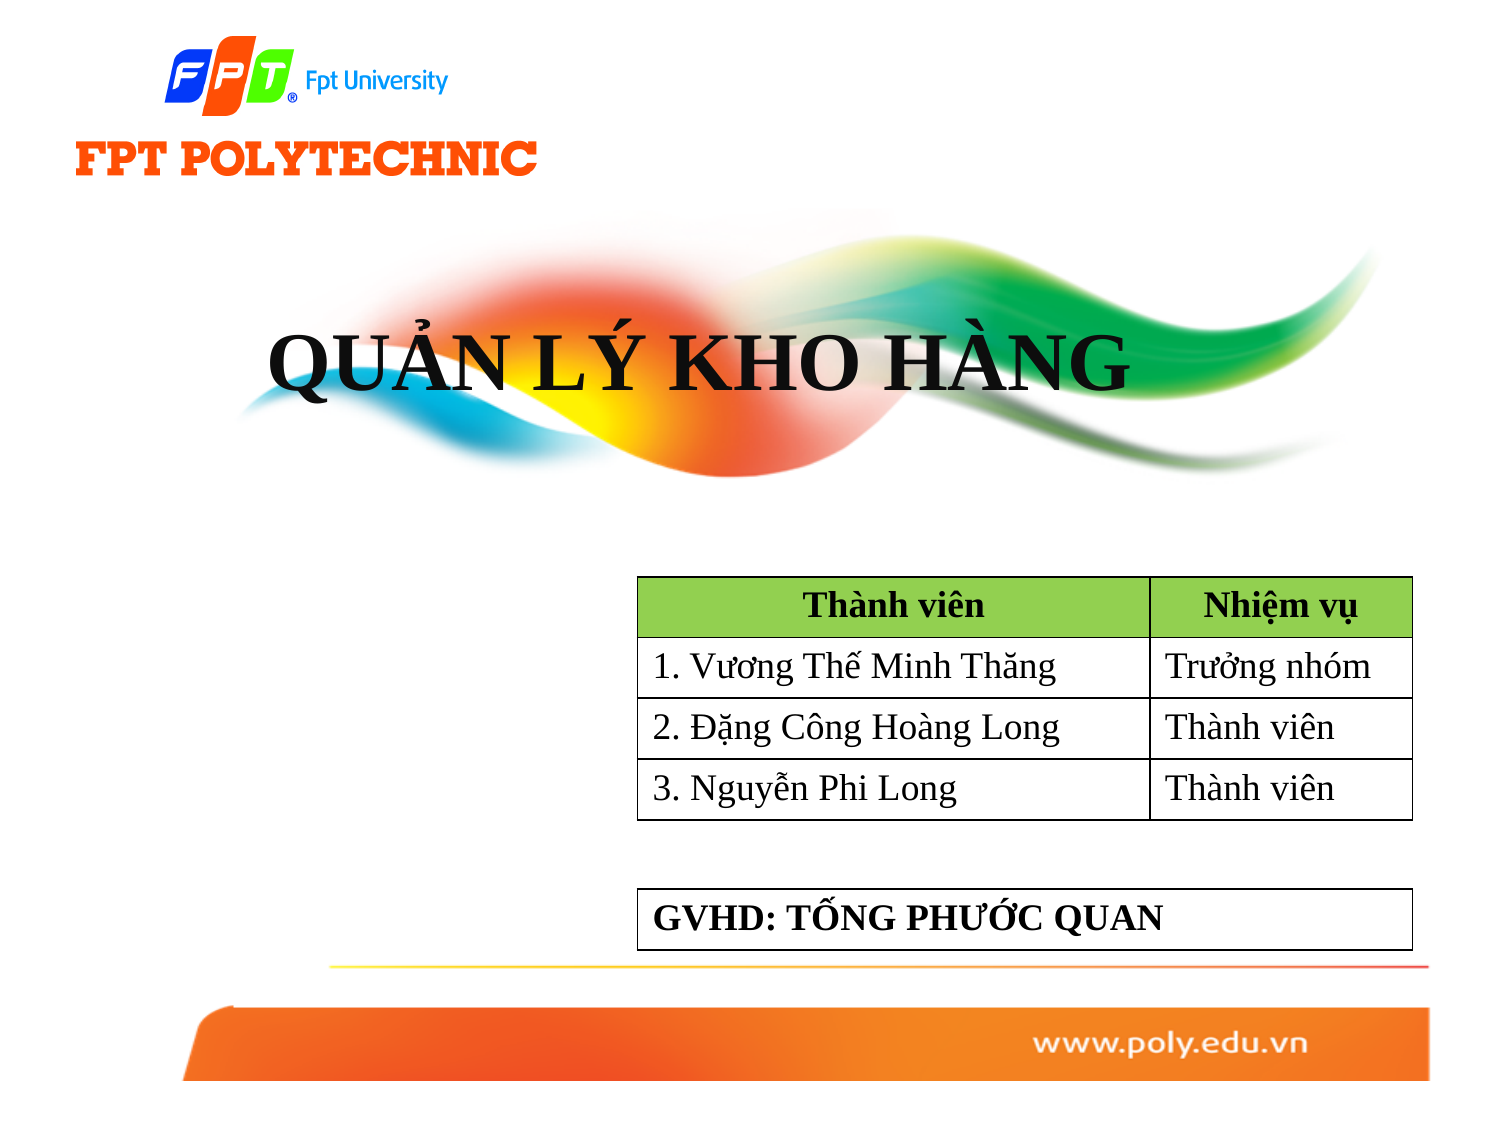

# QUẢN LÝ KHO HÀNG
| Thành viên | Nhiệm vụ |
| --- | --- |
| 1. Vương Thế Minh Thăng | Trưởng nhóm |
| 2. Đặng Công Hoàng Long | Thành viên |
| 3. Nguyễn Phi Long | Thành viên |
| GVHD: TỐNG PHƯỚC QUAN |
| --- |